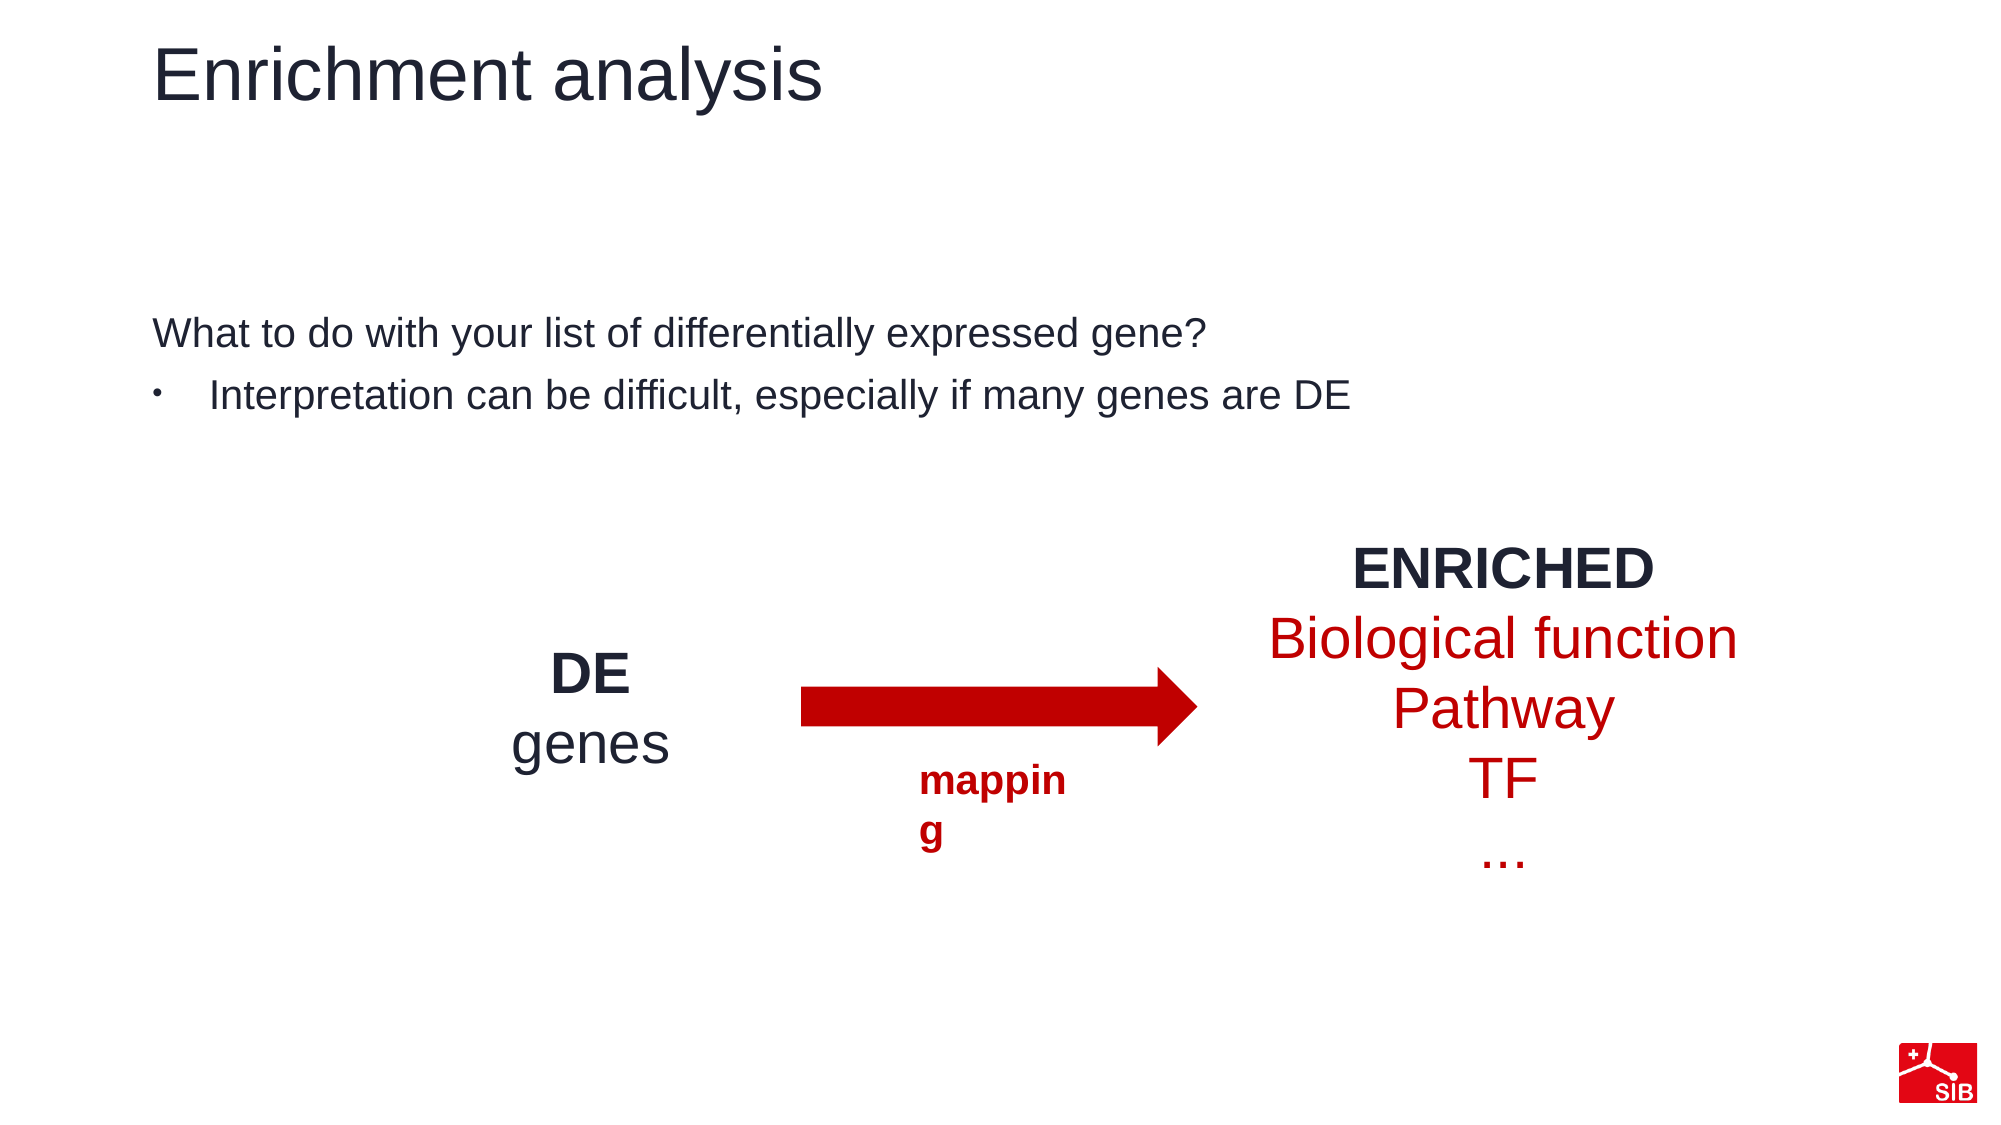

# Enrichment analysis
What to do with your list of differentially expressed gene?
Interpretation can be difficult, especially if many genes are DE
ENRICHED
Biological function
Pathway
TF
...
DE
genes

mapping